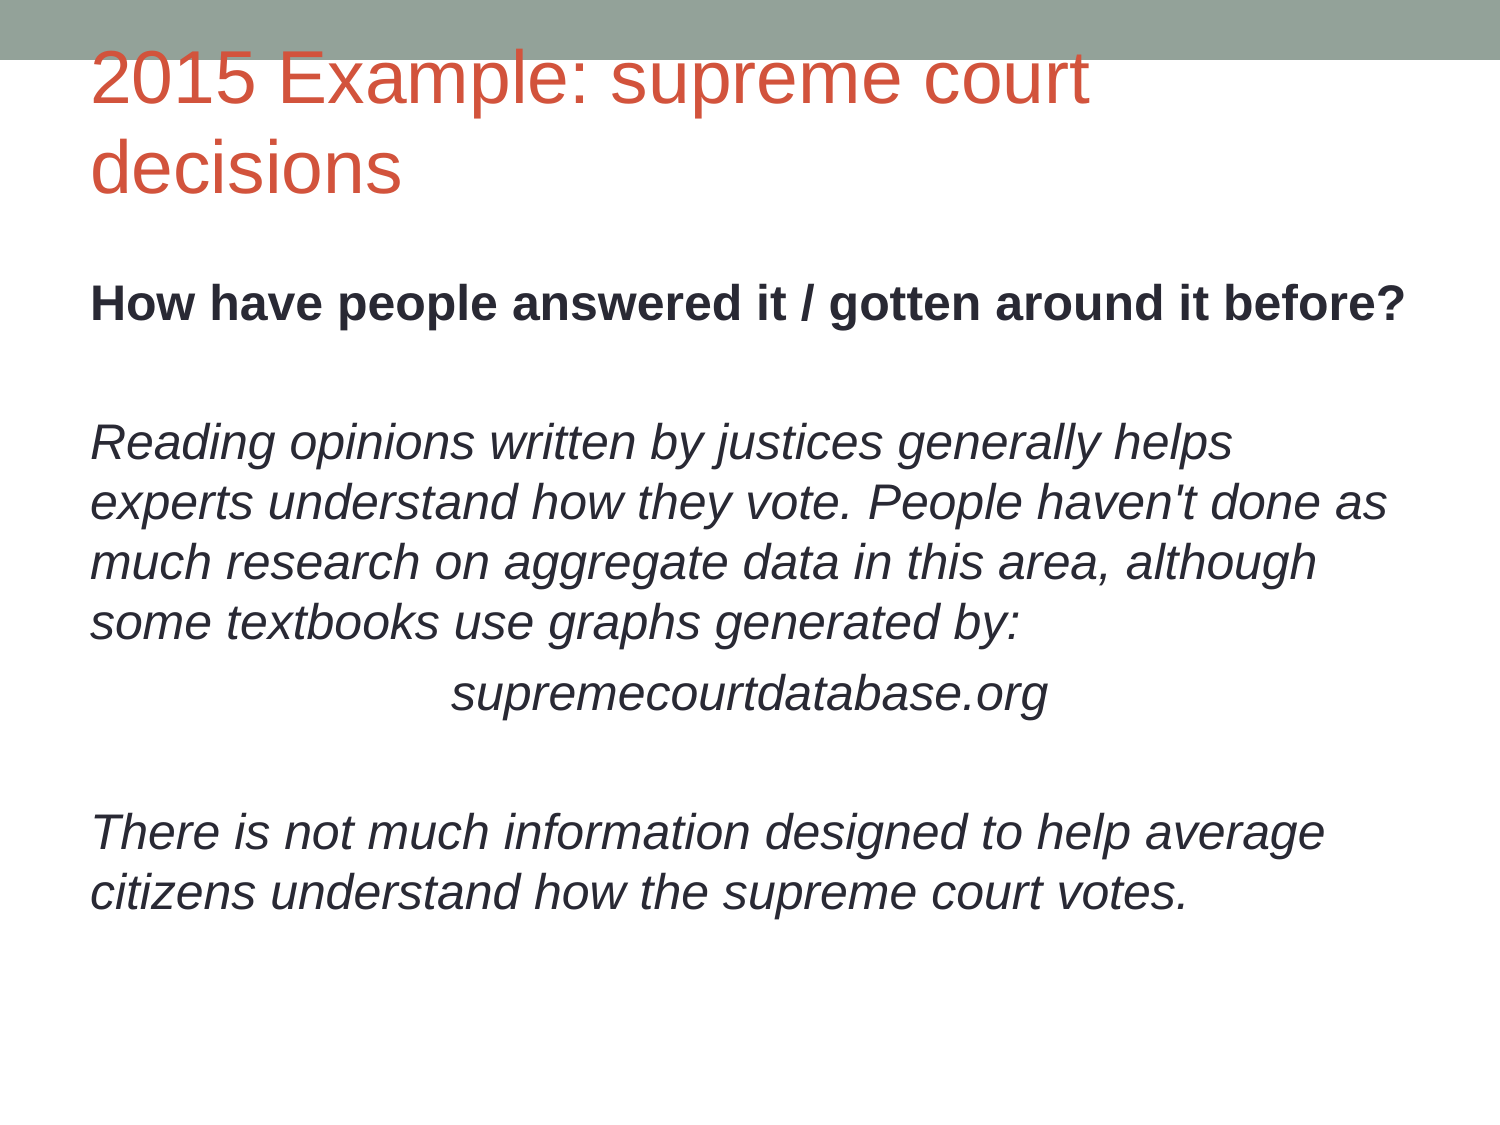

# 2015 Example: supreme court decisions
How have people answered it / gotten around it before?

Reading opinions written by justices generally helps experts understand how they vote. People haven't done as much research on aggregate data in this area, although some textbooks use graphs generated by:
supremecourtdatabase.org

There is not much information designed to help average citizens understand how the supreme court votes.